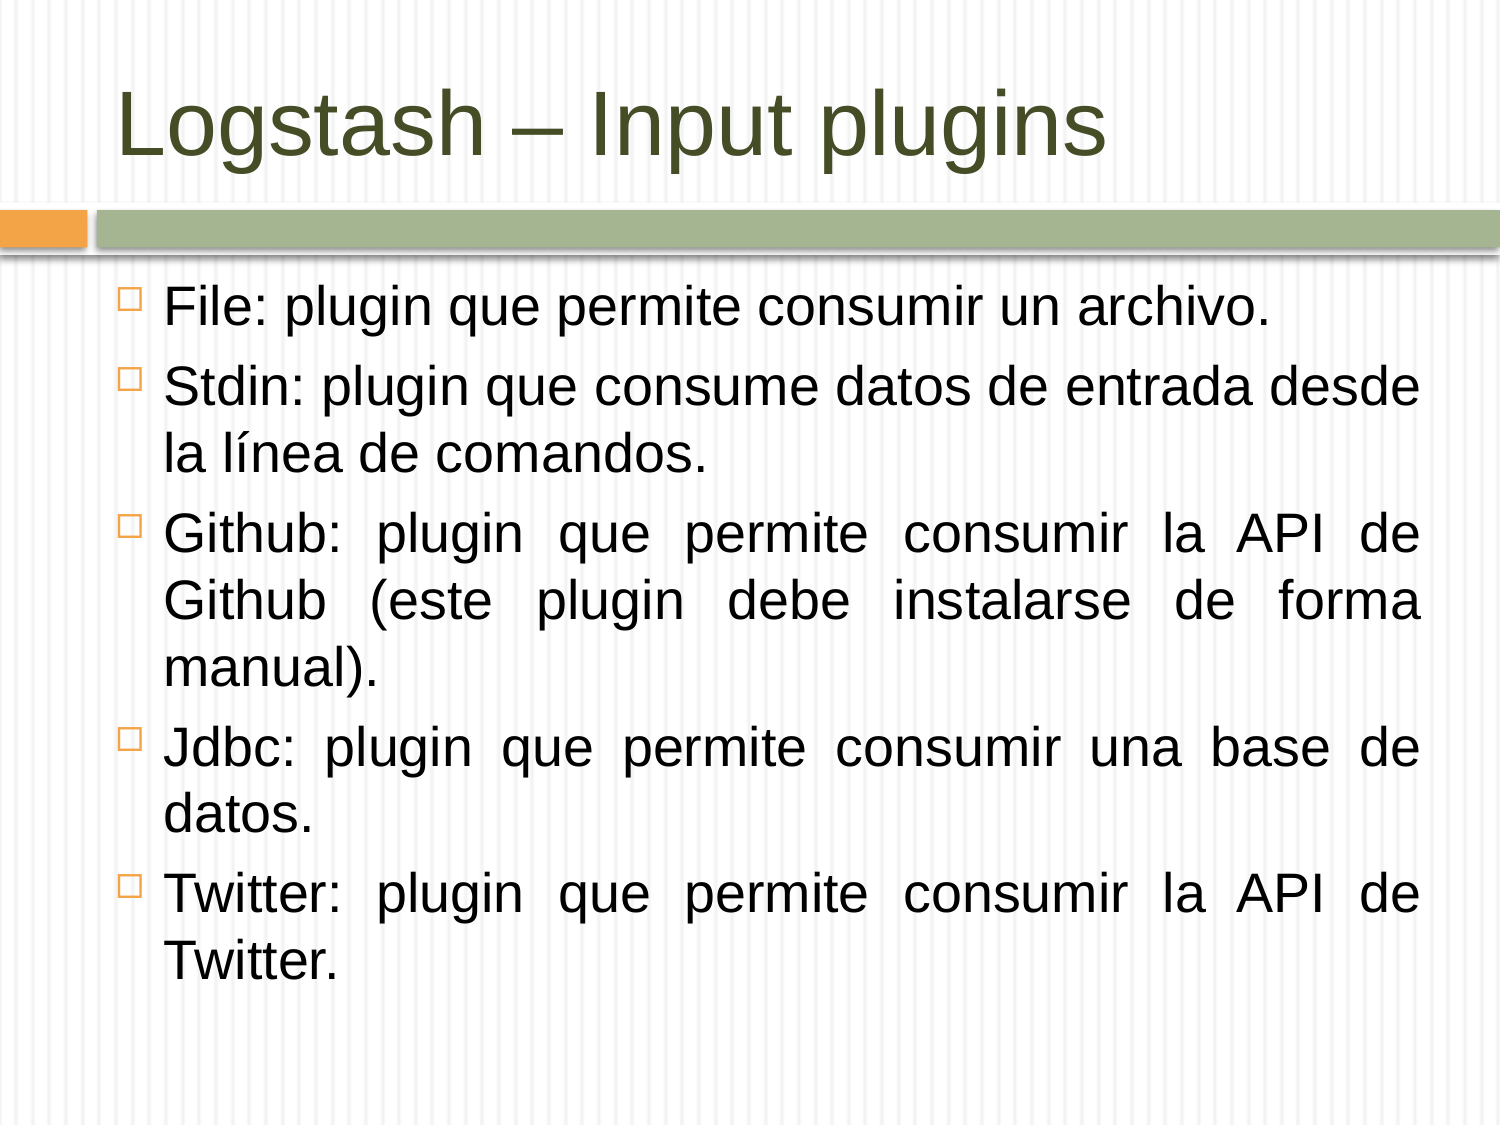

# Logstash – Input plugins
File: plugin que permite consumir un archivo.
Stdin: plugin que consume datos de entrada desde la línea de comandos.
Github: plugin que permite consumir la API de Github (este plugin debe instalarse de forma manual).
Jdbc: plugin que permite consumir una base de datos.
Twitter: plugin que permite consumir la API de Twitter.